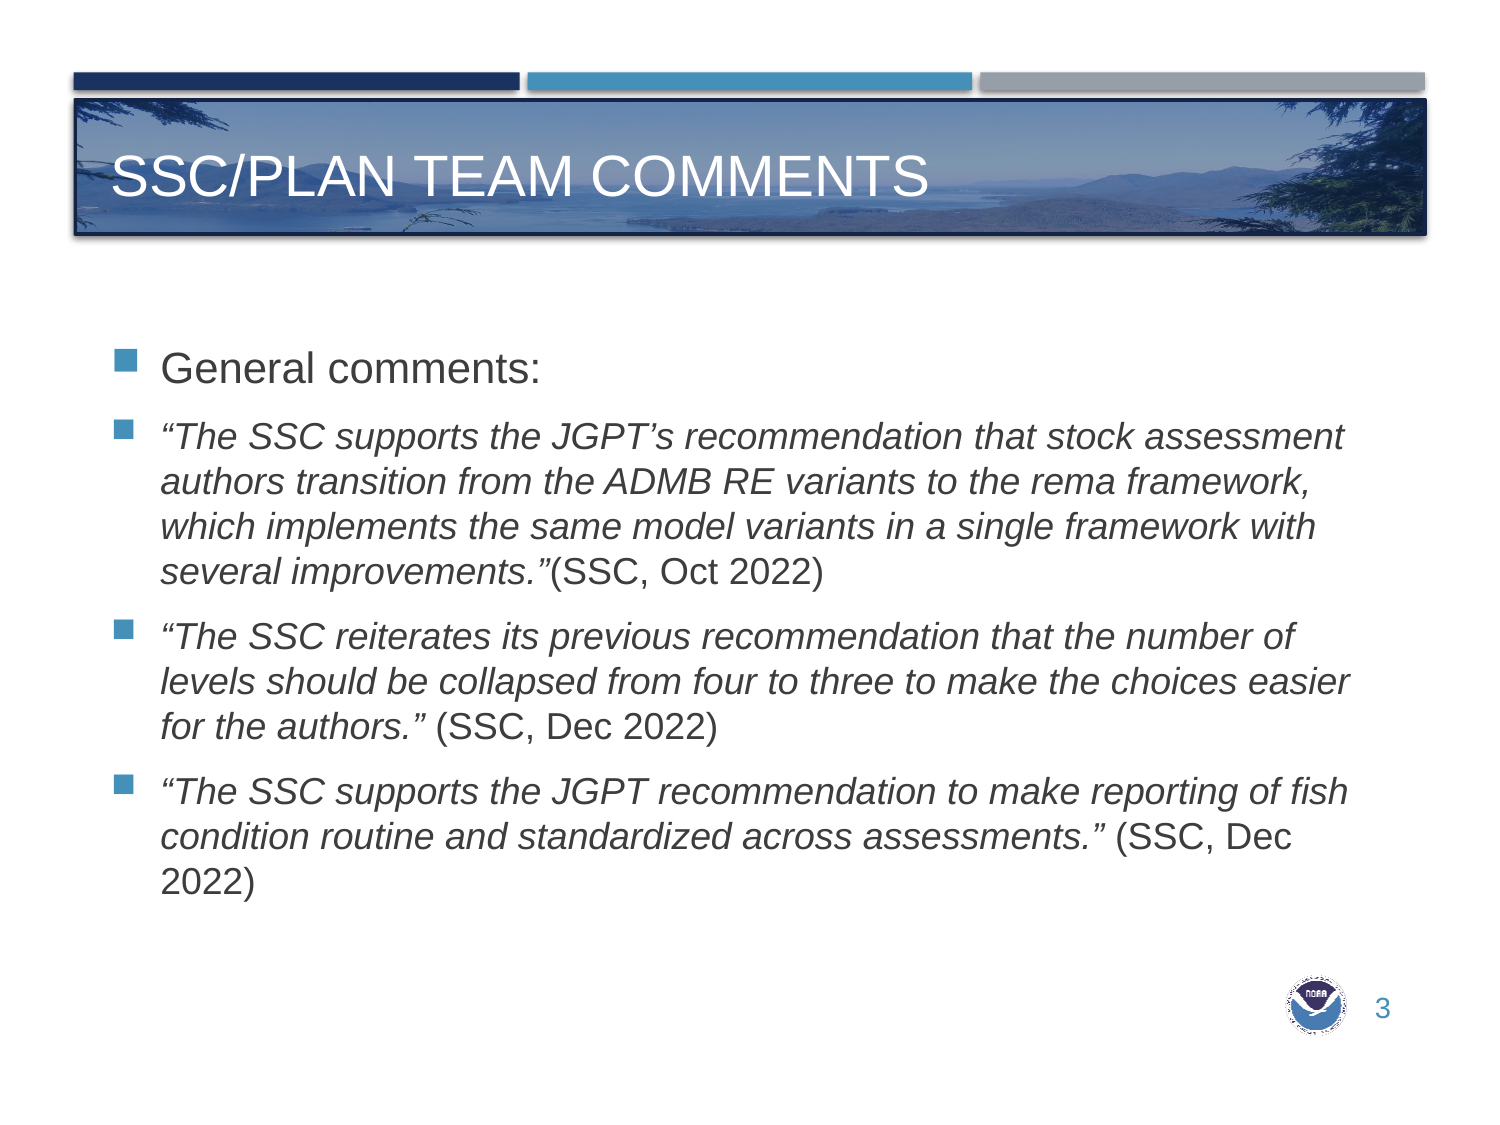

# Ssc/plan team comments
General comments:
“The SSC supports the JGPT’s recommendation that stock assessment authors transition from the ADMB RE variants to the rema framework, which implements the same model variants in a single framework with several improvements.”(SSC, Oct 2022)
“The SSC reiterates its previous recommendation that the number of levels should be collapsed from four to three to make the choices easier for the authors.” (SSC, Dec 2022)
“The SSC supports the JGPT recommendation to make reporting of fish condition routine and standardized across assessments.” (SSC, Dec 2022)
3